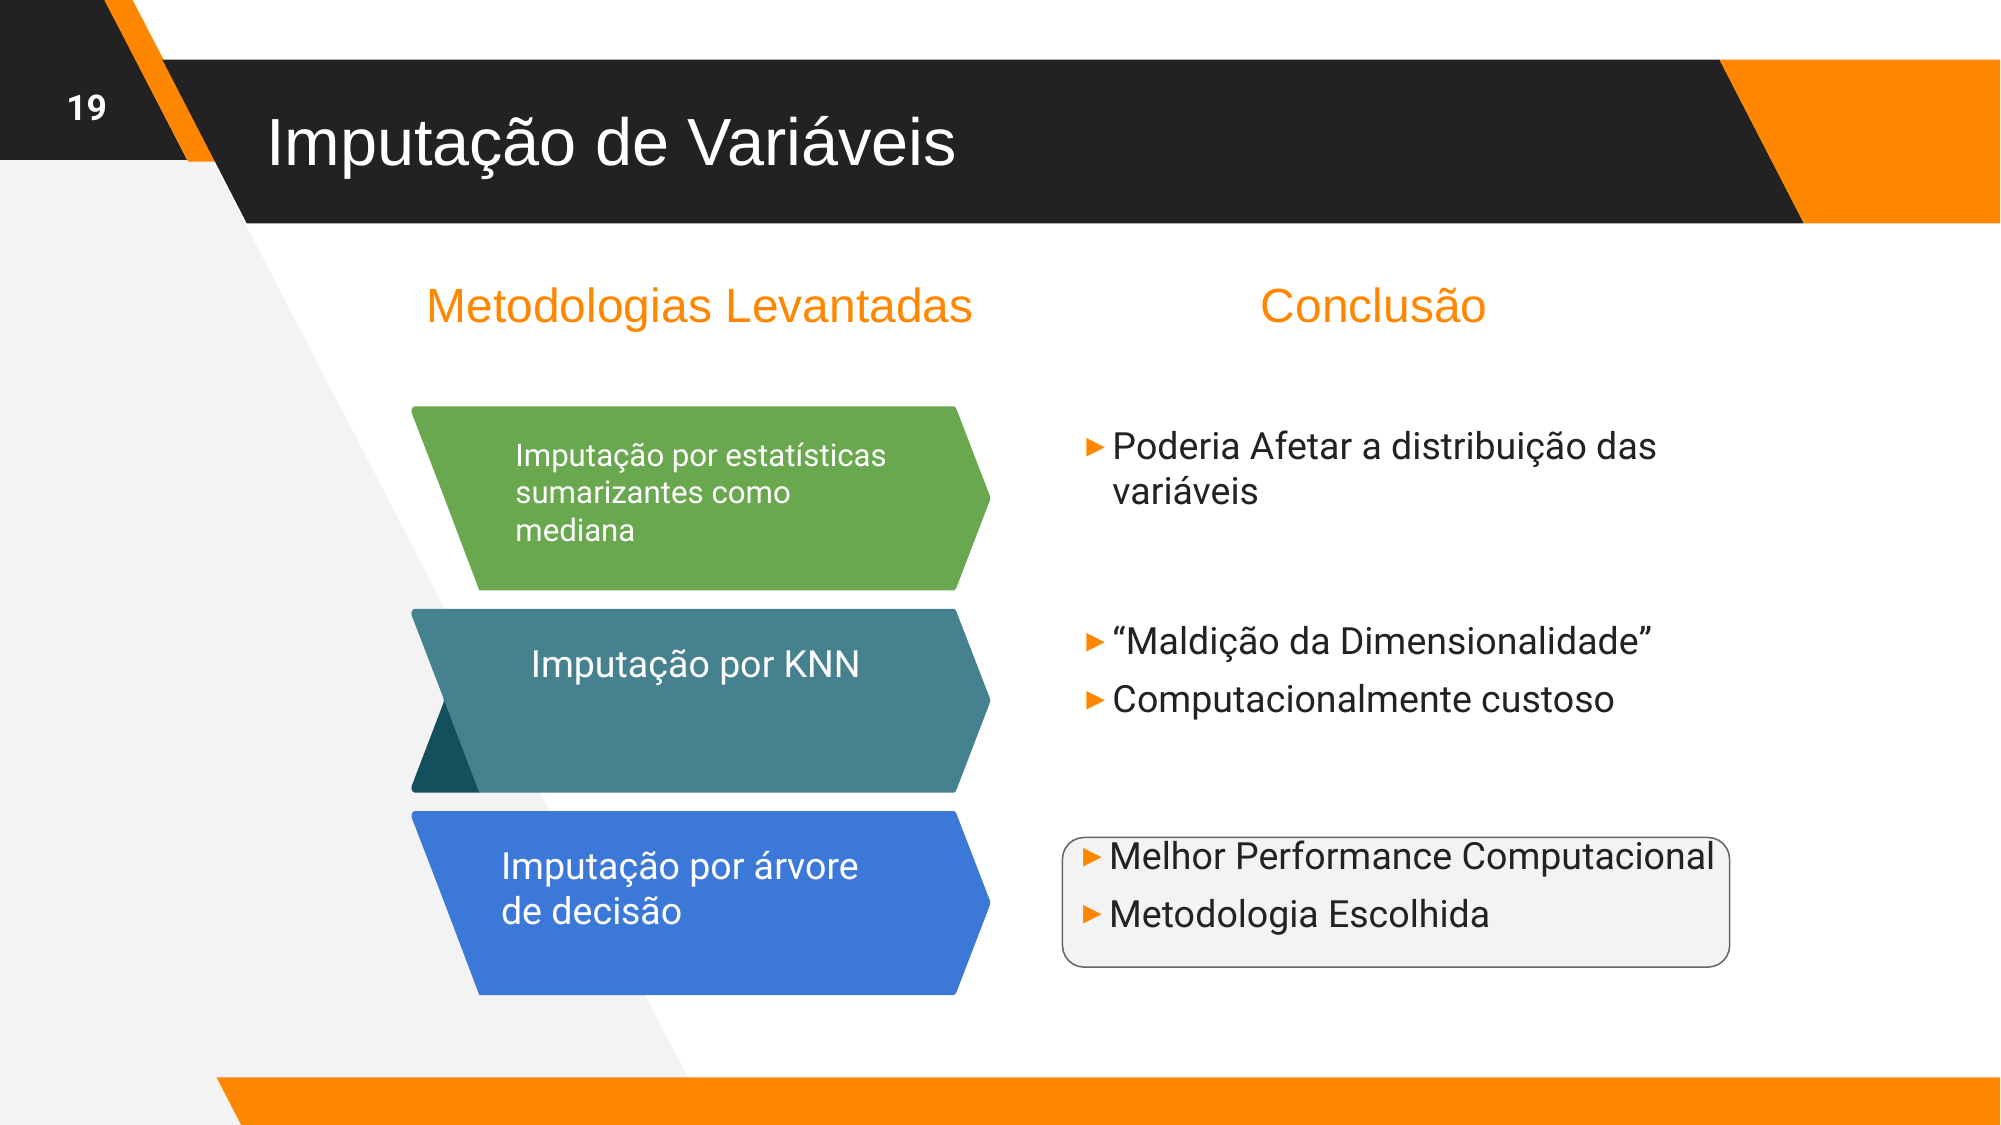

19
# Imputação de Variáveis
Metodologias Levantadas
Conclusão

Poderia Afetar a distribuição das variáveis

Imputação por estatísticas sumarizantes como mediana
“Maldição da Dimensionalidade”
Computacionalmente custoso

Imputação por KNN

Melhor Performance Computacional
Metodologia Escolhida
Imputação por árvore de decisão